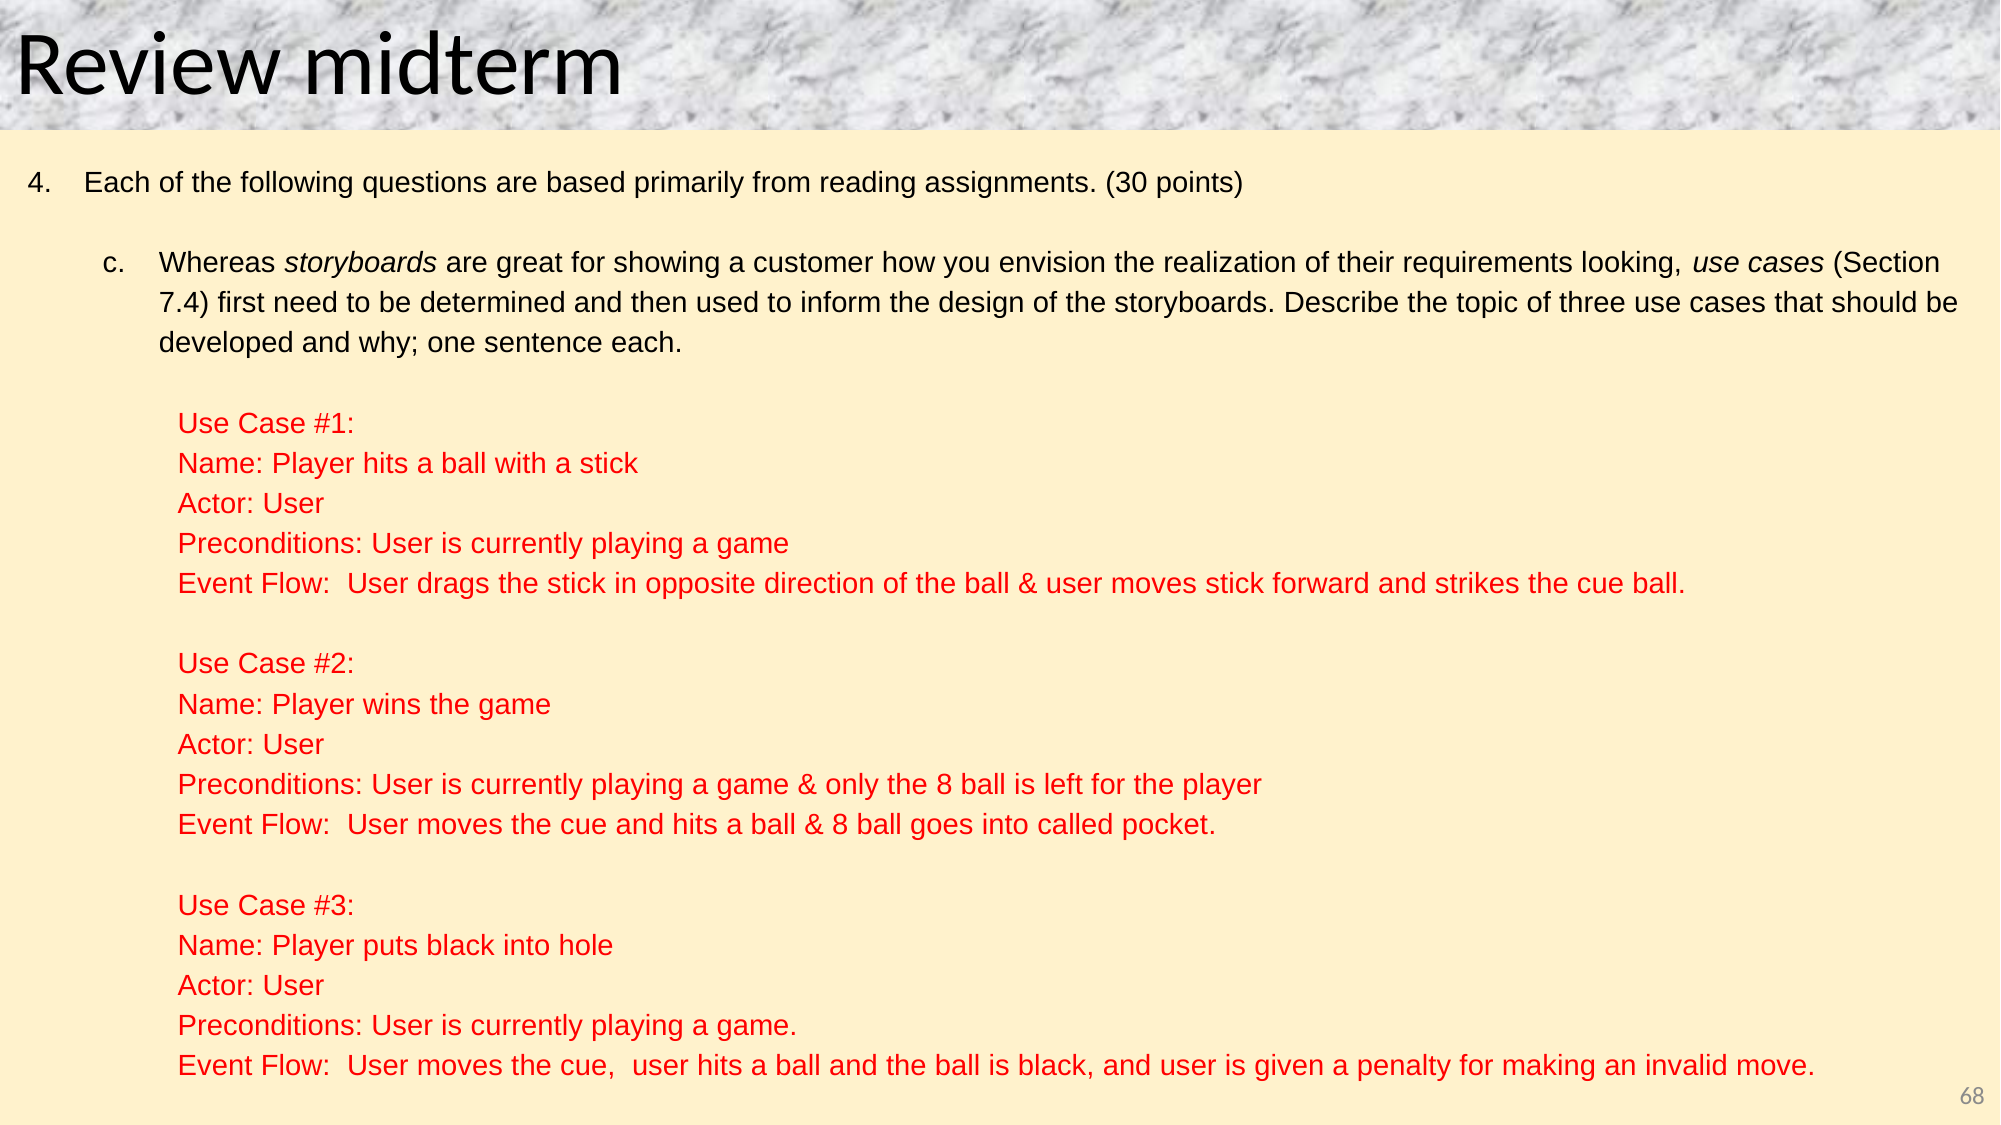

# Review midterm
Each of the following questions are based primarily from reading assignments. (30 points)

Whereas storyboards are great for showing a customer how you envision the realization of their requirements looking, use cases (Section 7.4) first need to be determined and then used to inform the design of the storyboards. Describe the topic of three use cases that should be developed and why; one sentence each.

Use Case #1:
Name: Player hits a ball with a stick
Actor: User
Preconditions: User is currently playing a game
Event Flow:  User drags the stick in opposite direction of the ball & user moves stick forward and strikes the cue ball.

Use Case #2:
Name: Player wins the game
Actor: User
Preconditions: User is currently playing a game & only the 8 ball is left for the player
Event Flow:  User moves the cue and hits a ball & 8 ball goes into called pocket.

Use Case #3:
Name: Player puts black into hole
Actor: User
Preconditions: User is currently playing a game.
Event Flow:  User moves the cue,  user hits a ball and the ball is black, and user is given a penalty for making an invalid move.
68